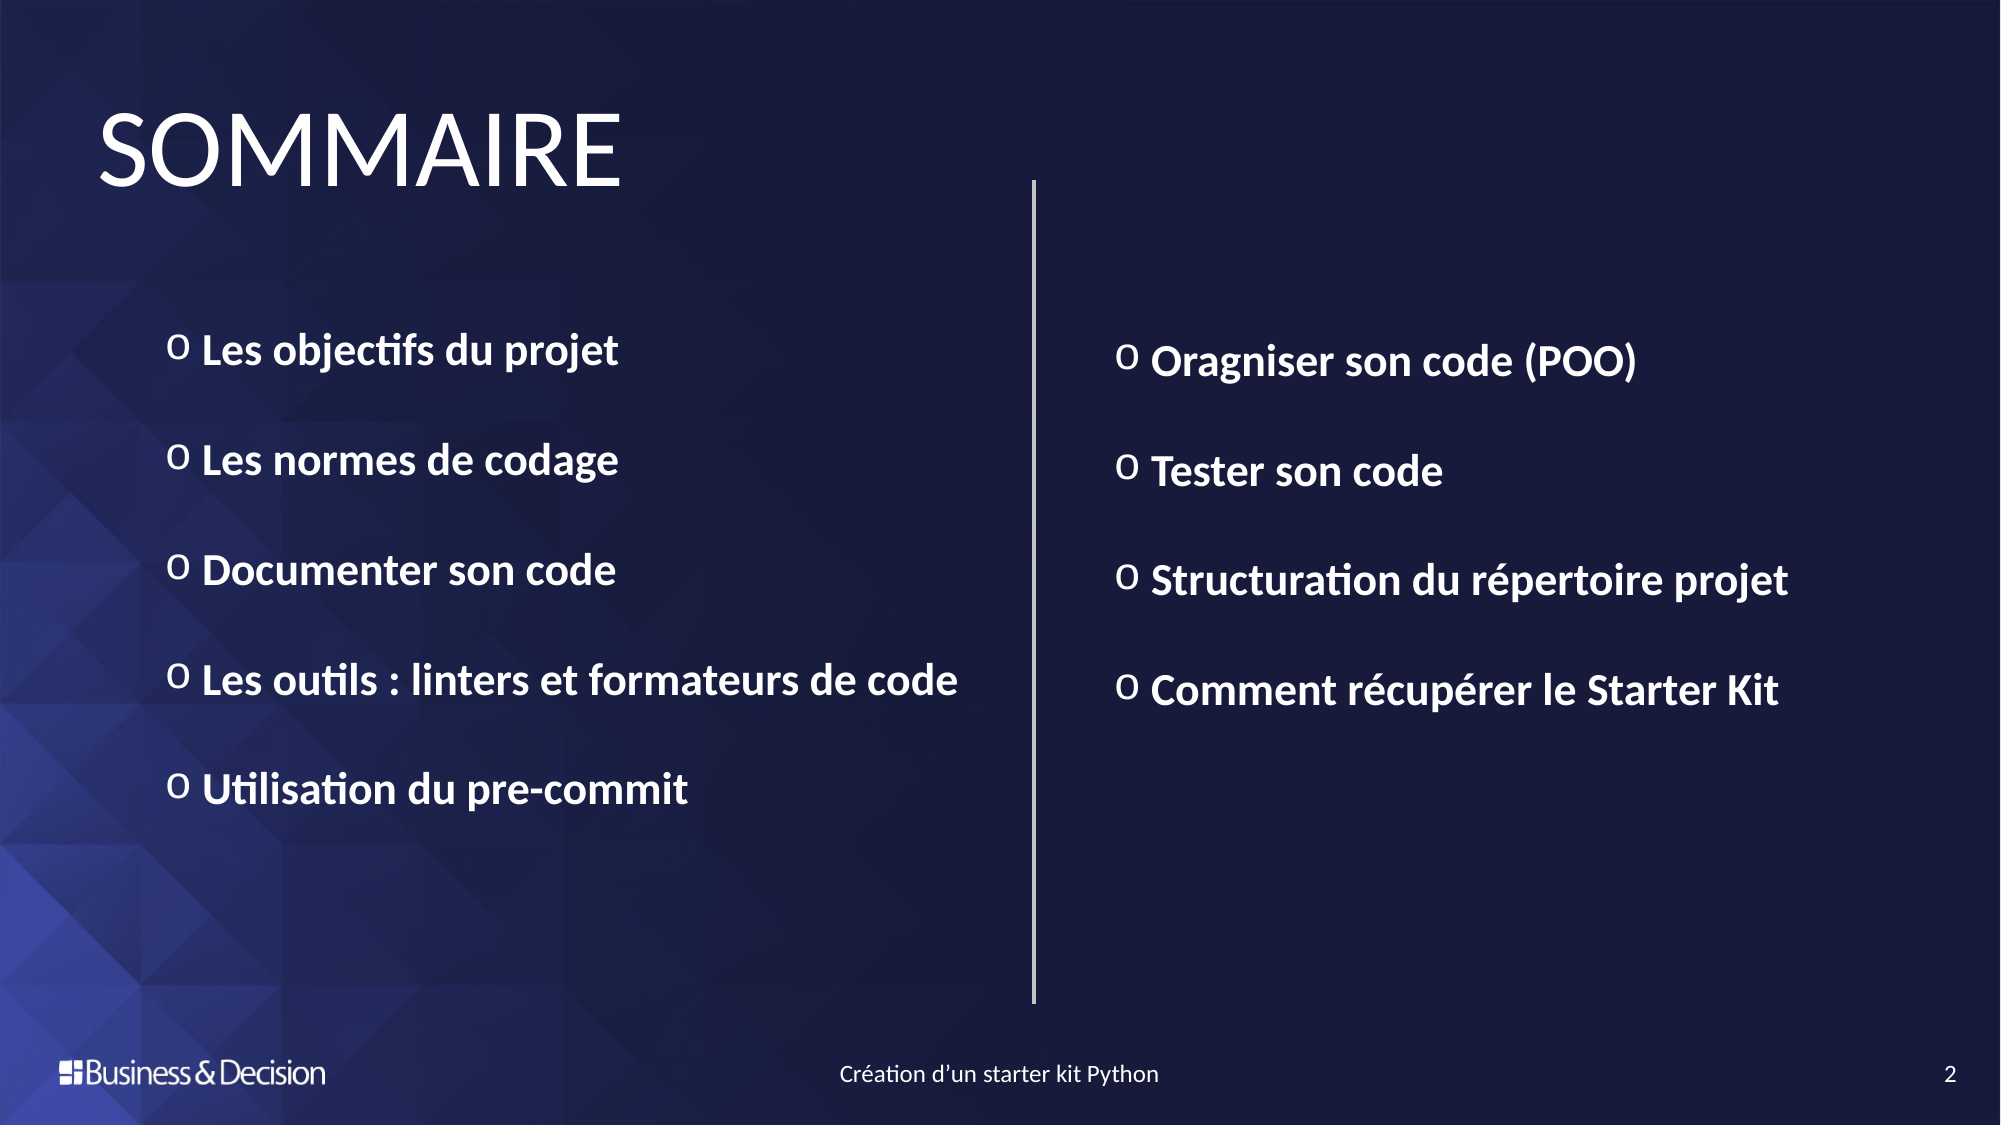

# Sommaire

Les objectifs du projet

Les normes de codage

Documenter son code

Les outils : linters et formateurs de code

Utilisation du pre-commit

Oragniser son code (POO)

Tester son code

Structuration du répertoire projet

Comment récupérer le Starter Kit

Création d’un starter kit Python
2